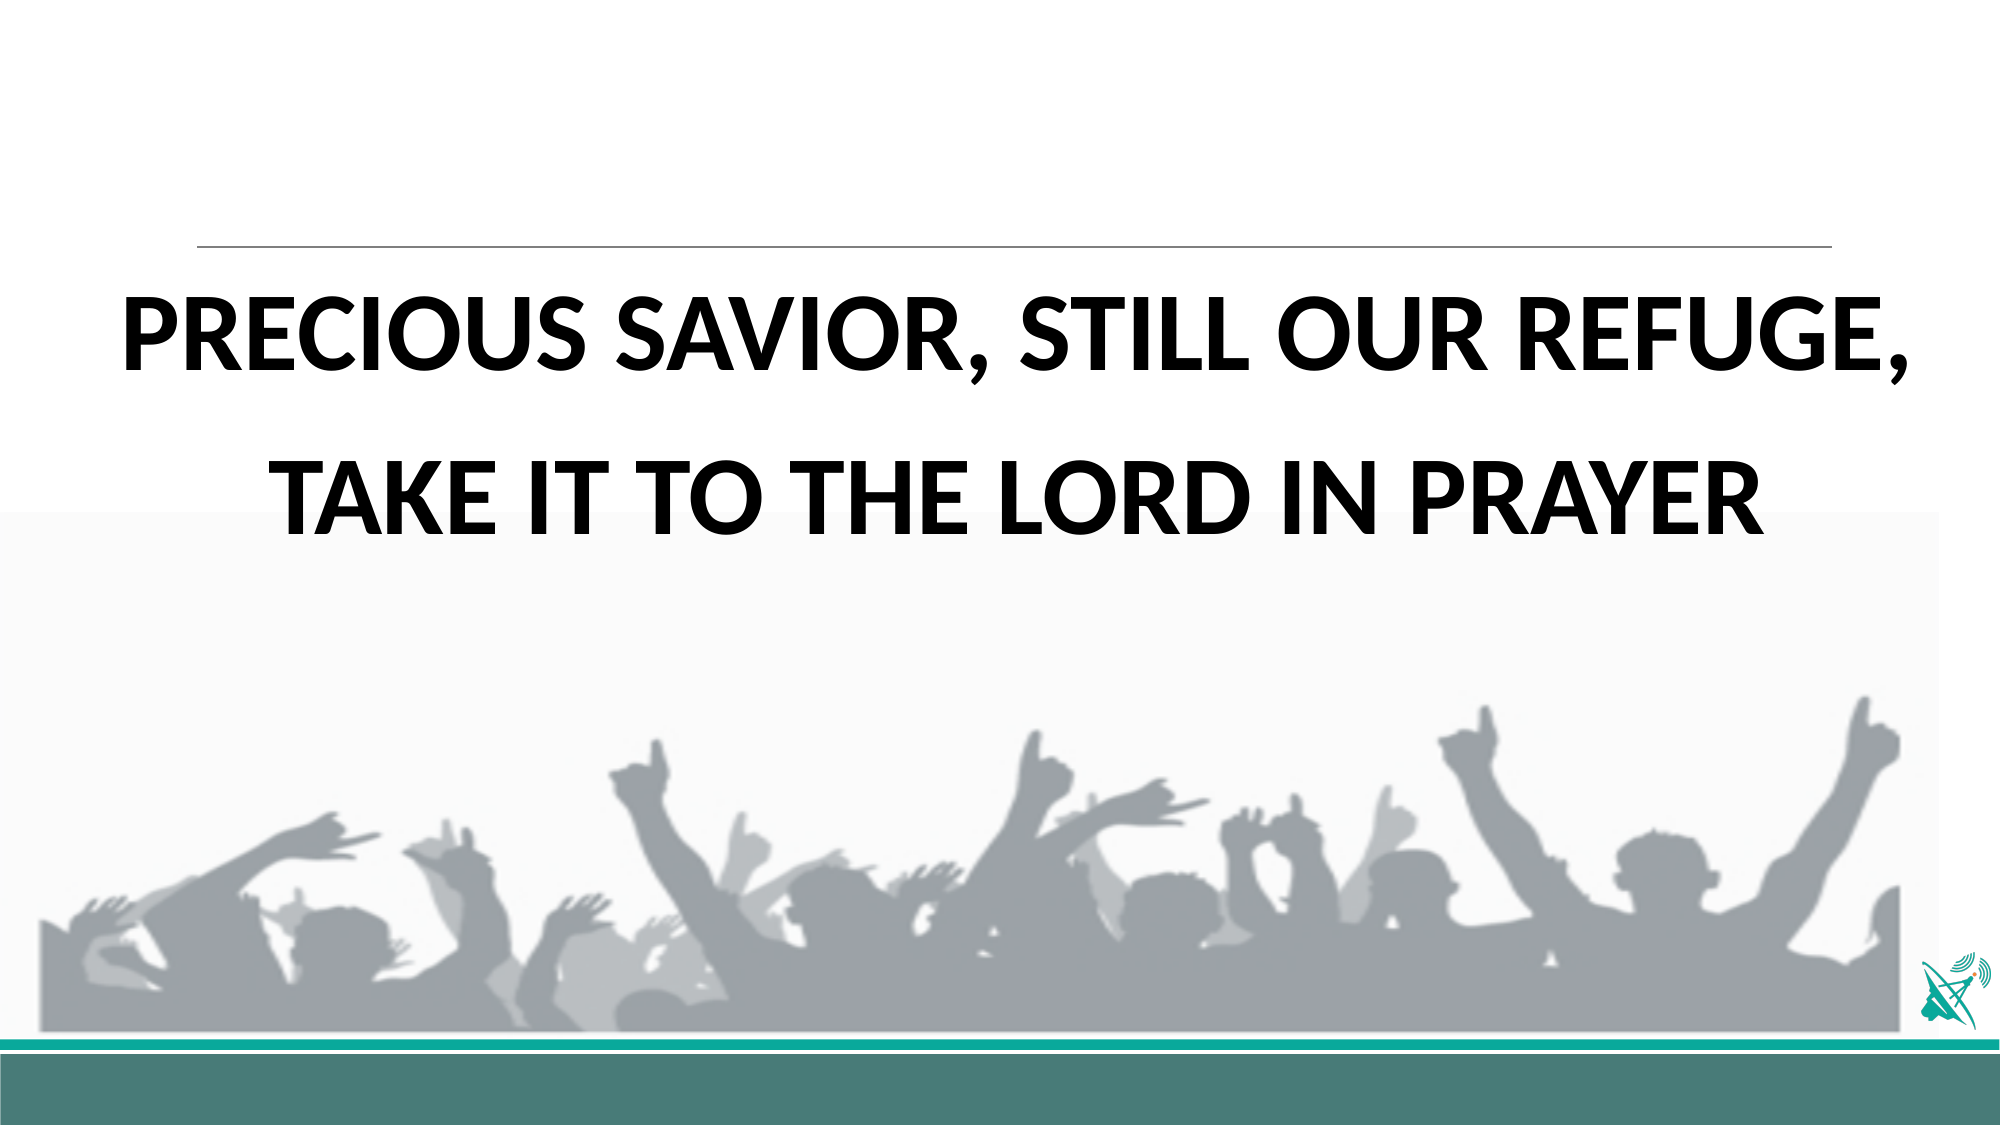

PRECIOUS SAVIOR, STILL OUR REFUGE,
TAKE IT TO THE LORD IN PRAYER